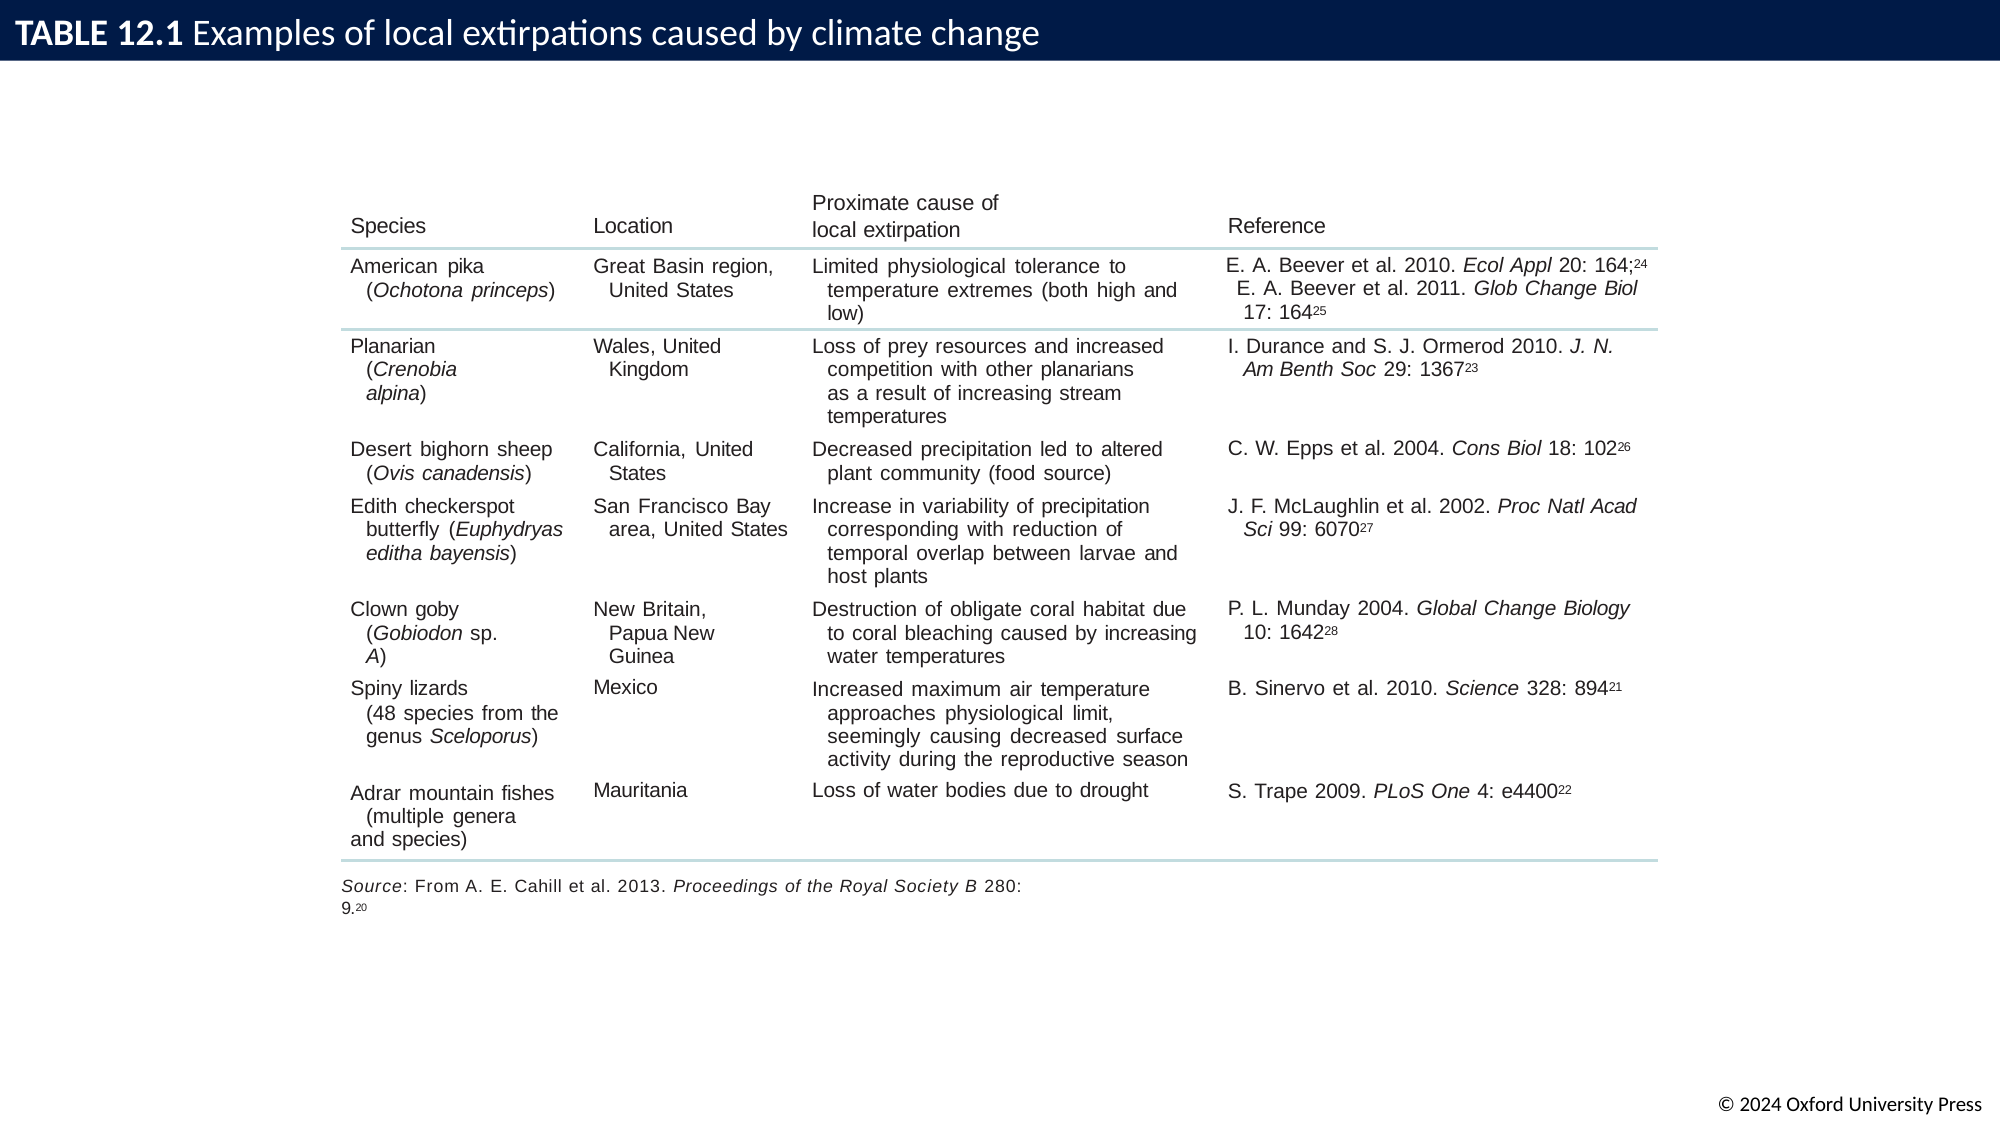

# TABLE 12.1 Examples of local extirpations caused by climate change
| Species | Location | Proximate cause of local extirpation | Reference |
| --- | --- | --- | --- |
| American pika (Ochotona princeps) | Great Basin region, United States | Limited physiological tolerance to temperature extremes (both high and low) | E. A. Beever et al. 2010. Ecol Appl 20: 164;24 E. A. Beever et al. 2011. Glob Change Biol 17: 16425 |
| Planarian (Crenobia alpina) | Wales, United Kingdom | Loss of prey resources and increased competition with other planarians as a result of increasing stream temperatures | I. Durance and S. J. Ormerod 2010. J. N. Am Benth Soc 29: 136723 |
| Desert bighorn sheep (Ovis canadensis) | California, United States | Decreased precipitation led to altered plant community (food source) | C. W. Epps et al. 2004. Cons Biol 18: 10226 |
| Edith checkerspot butterfly (Euphydryas editha bayensis) | San Francisco Bay area, United States | Increase in variability of precipitation corresponding with reduction of temporal overlap between larvae and host plants | J. F. McLaughlin et al. 2002. Proc Natl Acad Sci 99: 607027 |
| Clown goby (Gobiodon sp. A) | New Britain, Papua New Guinea | Destruction of obligate coral habitat due to coral bleaching caused by increasing water temperatures | P. L. Munday 2004. Global Change Biology 10: 164228 |
| Spiny lizards (48 species from the genus Sceloporus) | Mexico | Increased maximum air temperature approaches physiological limit, seemingly causing decreased surface activity during the reproductive season | B. Sinervo et al. 2010. Science 328: 89421 |
| Adrar mountain fishes (multiple genera and species) | Mauritania | Loss of water bodies due to drought | S. Trape 2009. PLoS One 4: e440022 |
Source: From A. E. Cahill et al. 2013. Proceedings of the Royal Society B 280: 9.20